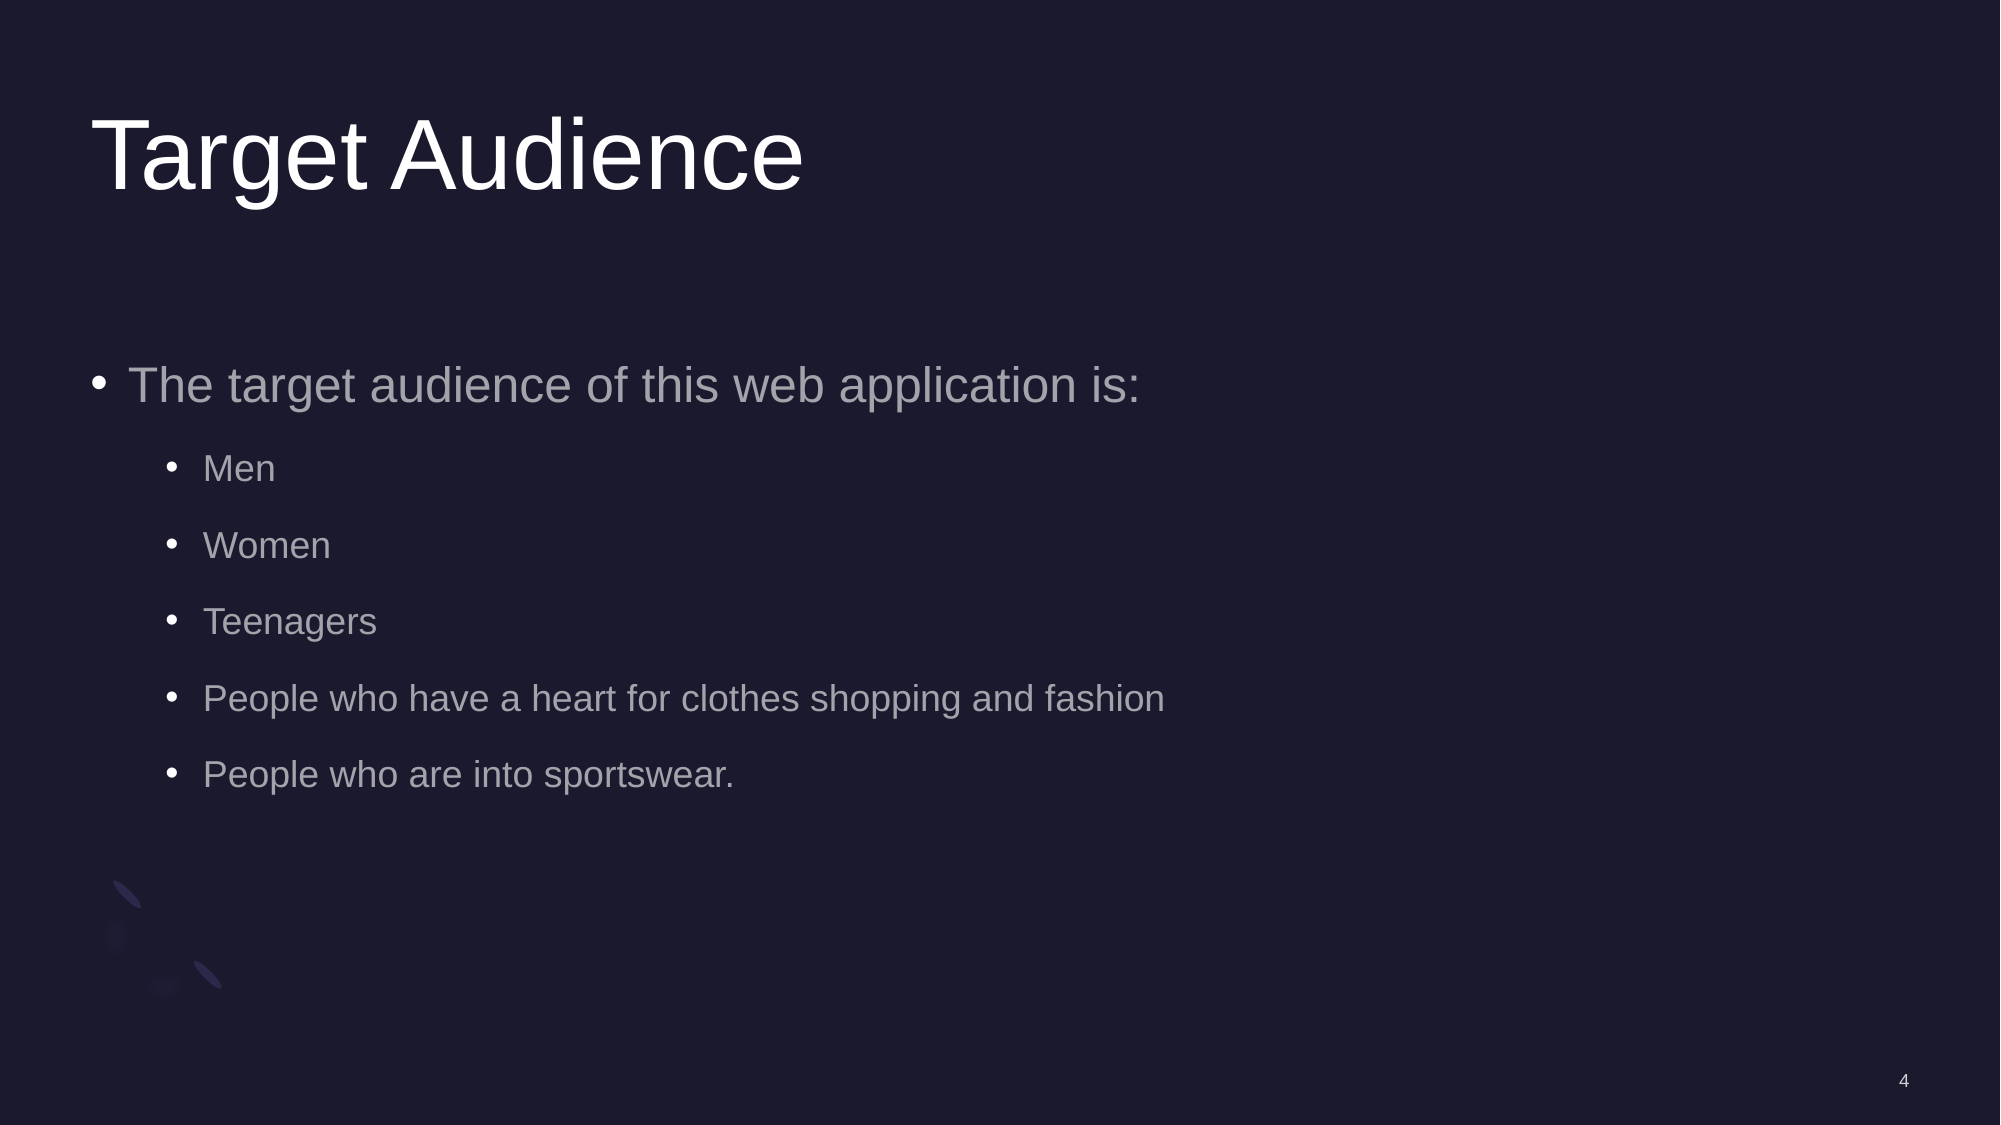

# Target Audience
The target audience of this web application is:
Men
Women
Teenagers
People who have a heart for clothes shopping and fashion
People who are into sportswear.
4